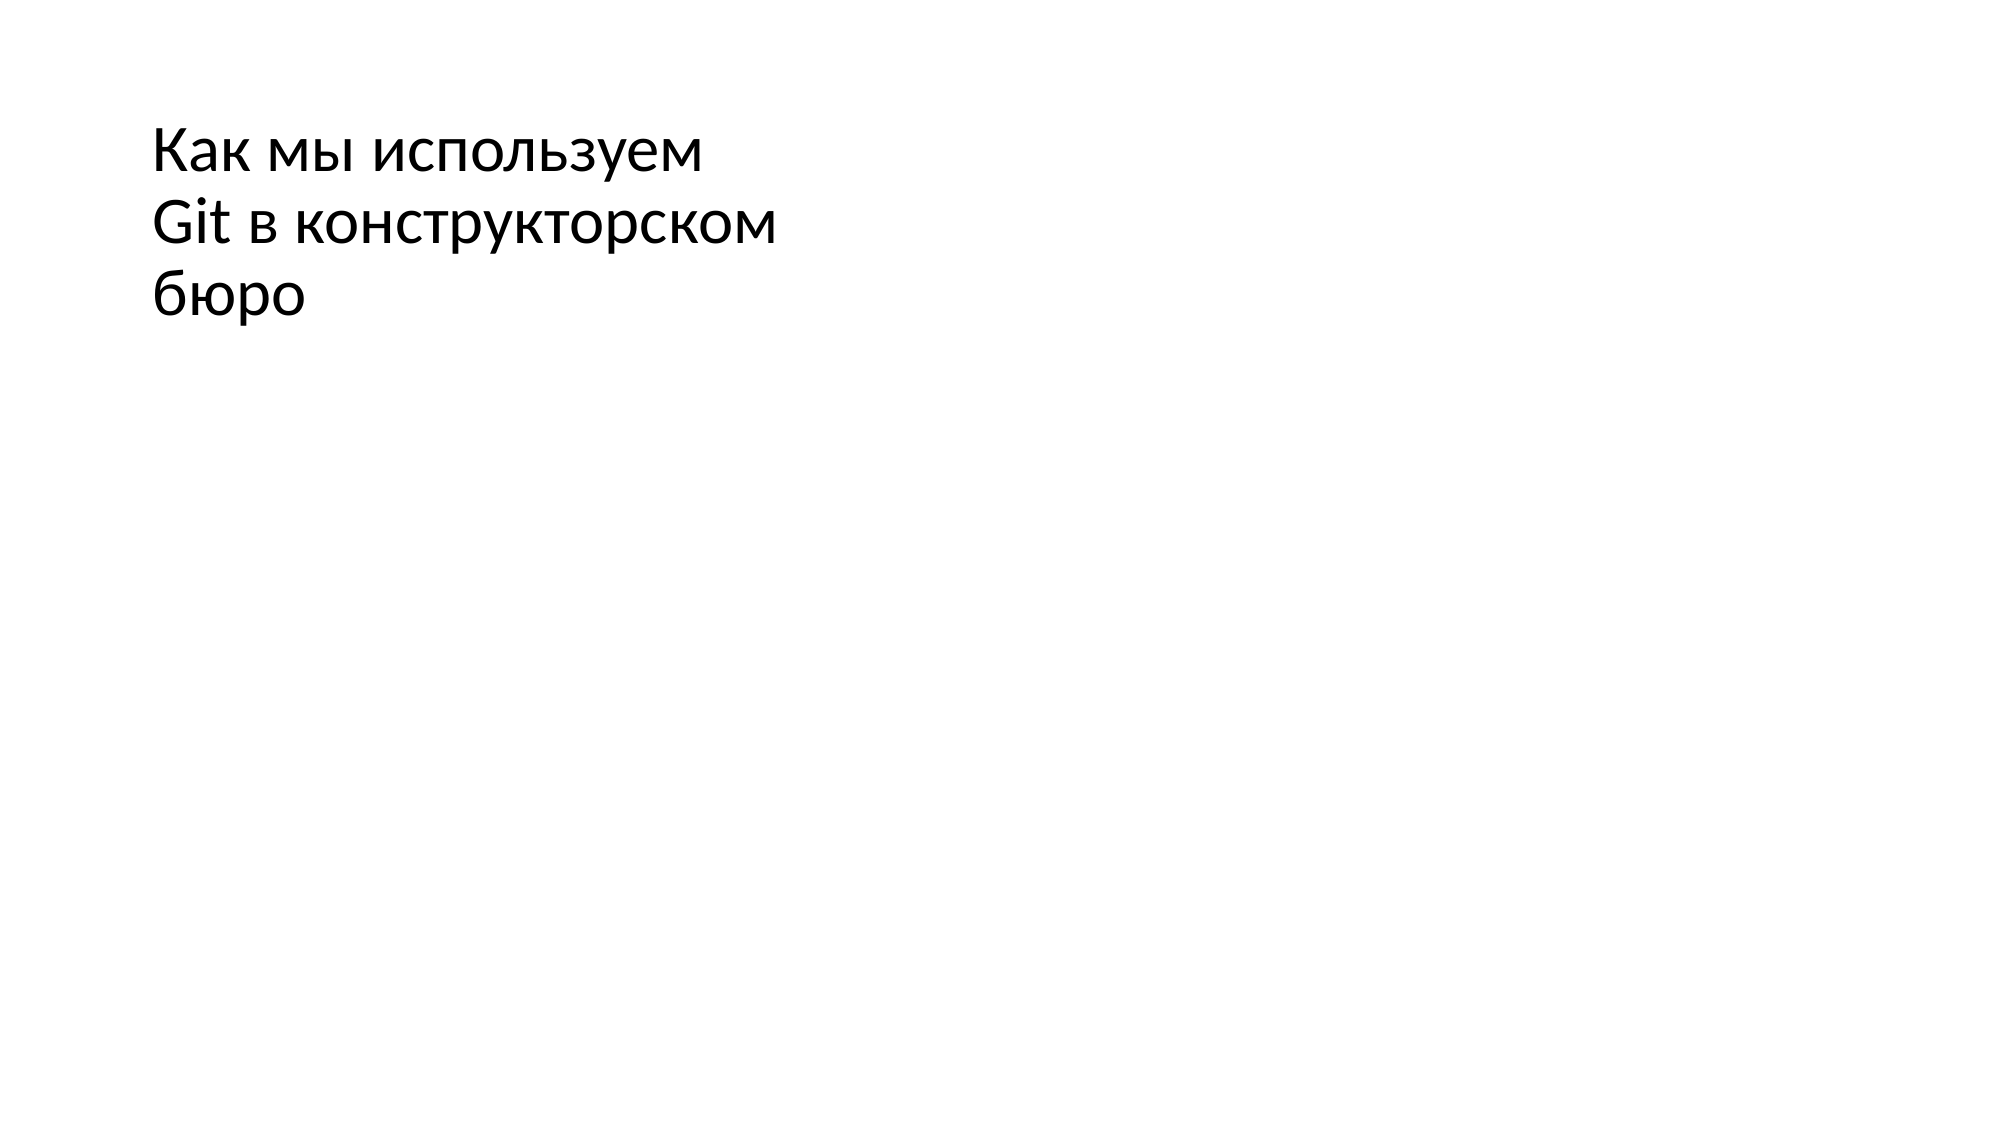

# Как мы используем Git в конструкторском бюро